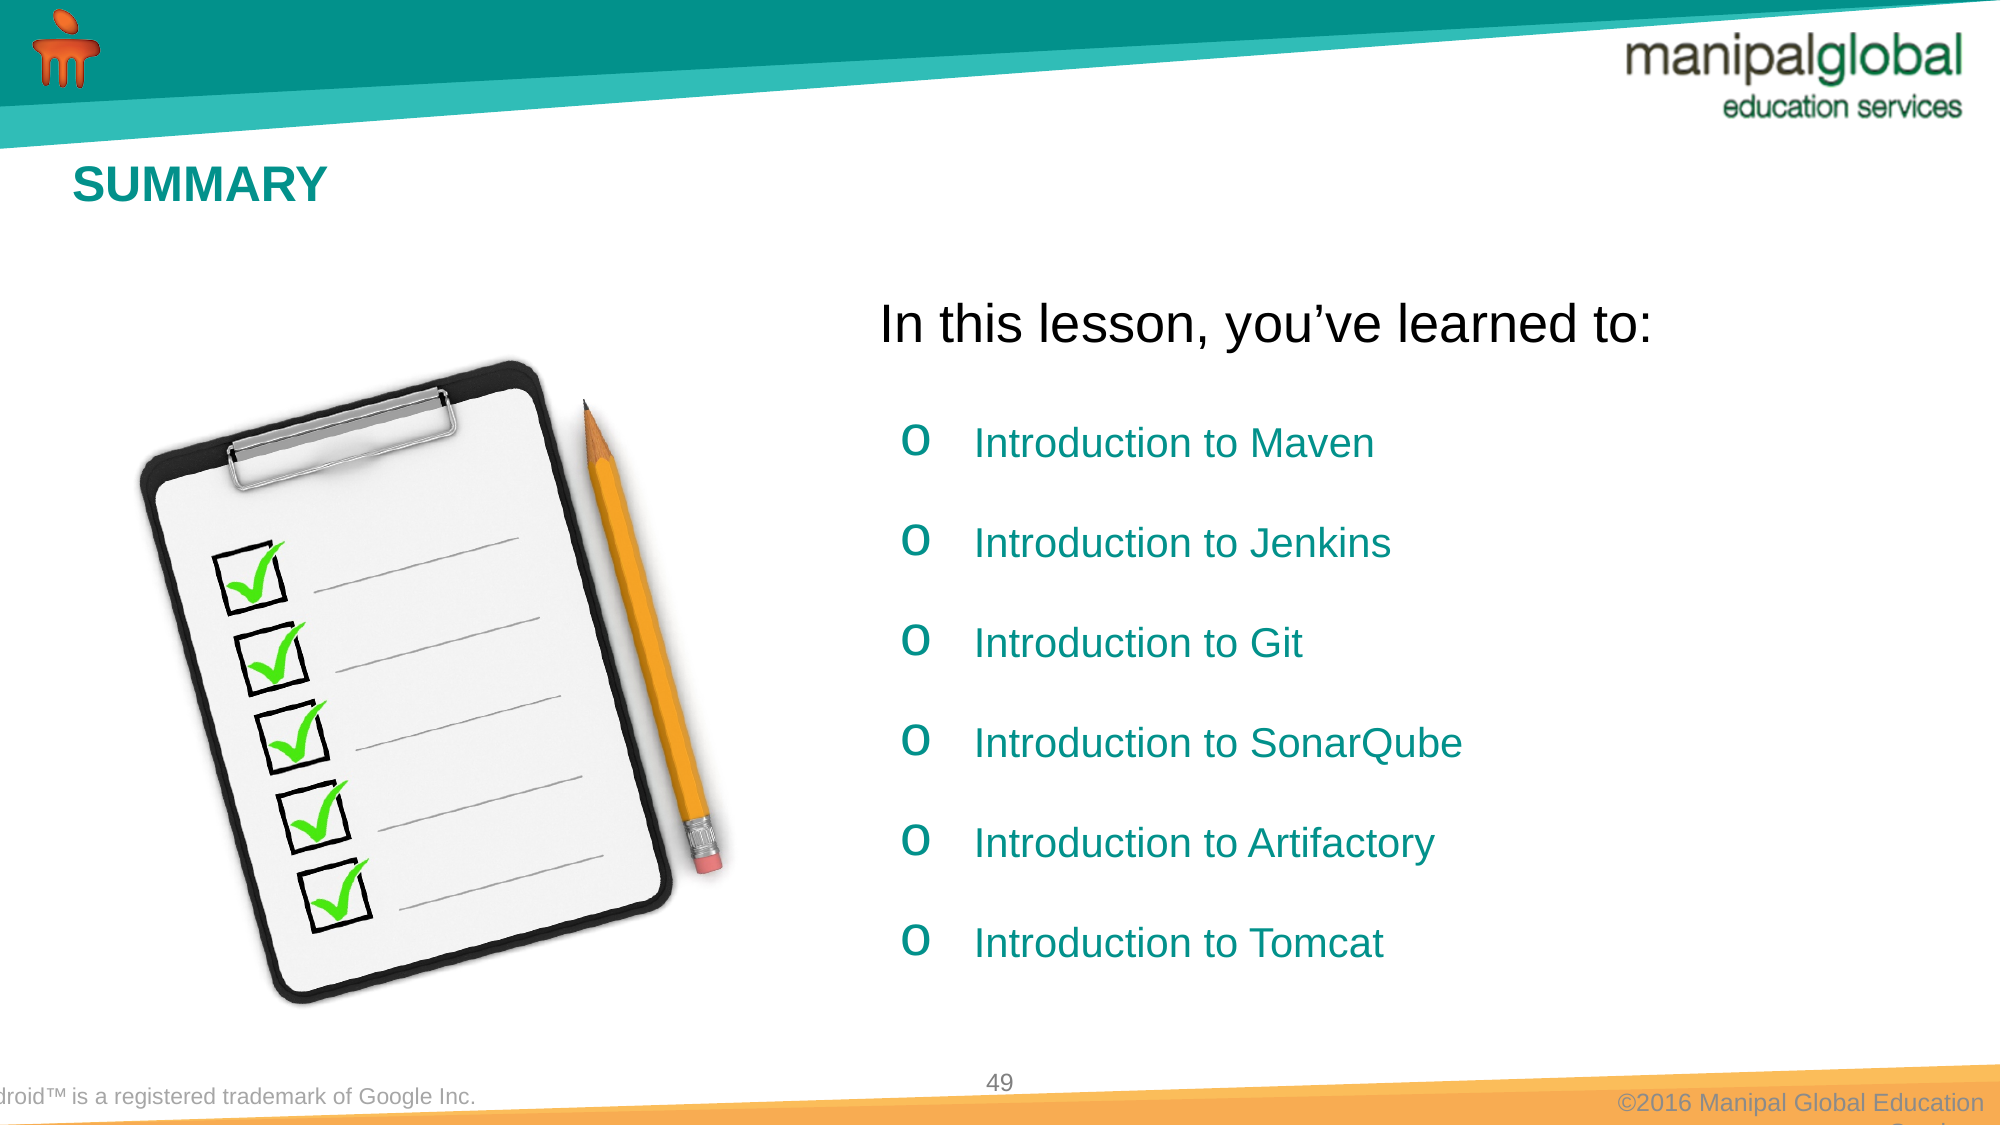

Introduction to Maven

Introduction to Jenkins

Introduction to Git

Introduction to SonarQube

Introduction to Artifactory

Introduction to Tomcat